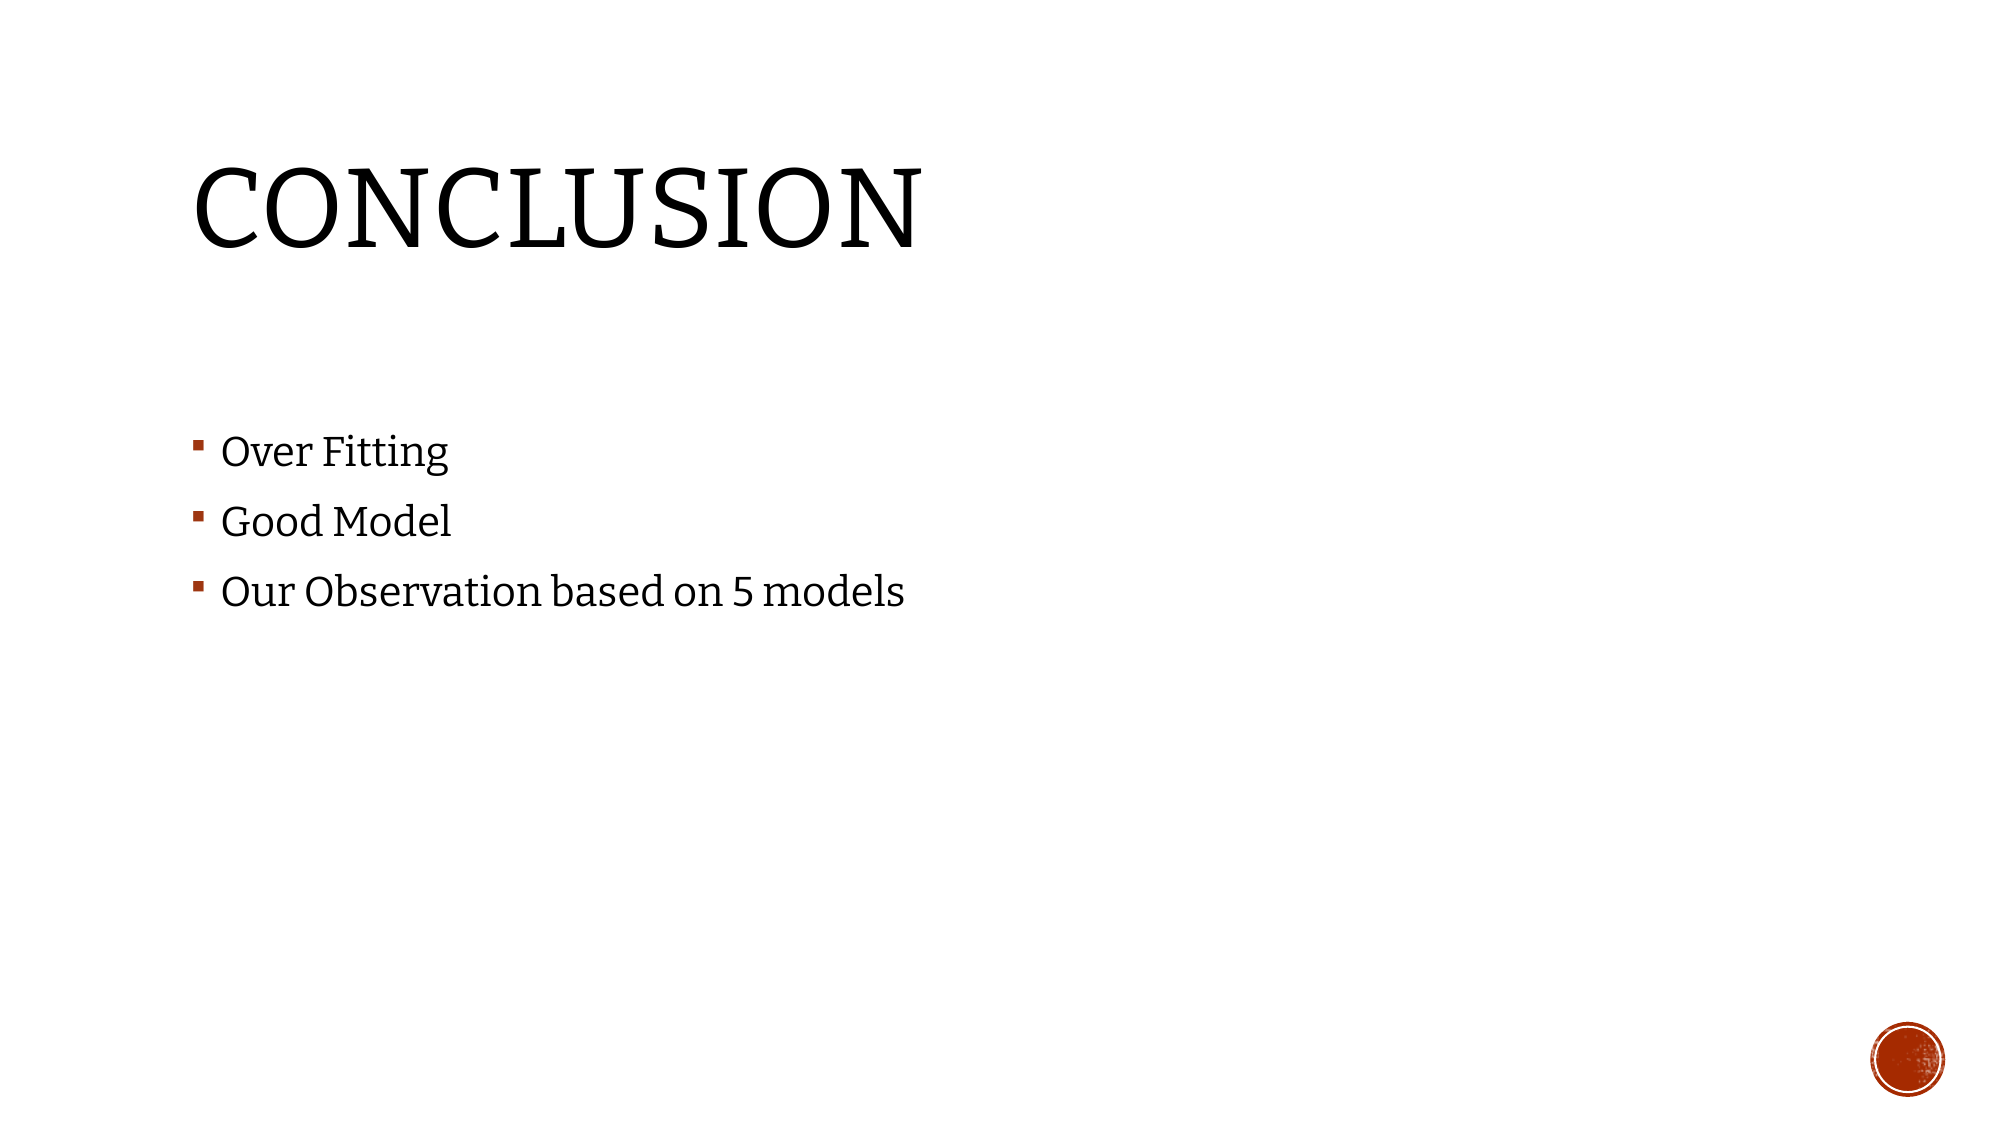

# CONCLUSION

Over Fitting
Good Model
Our Observation based on 5 models